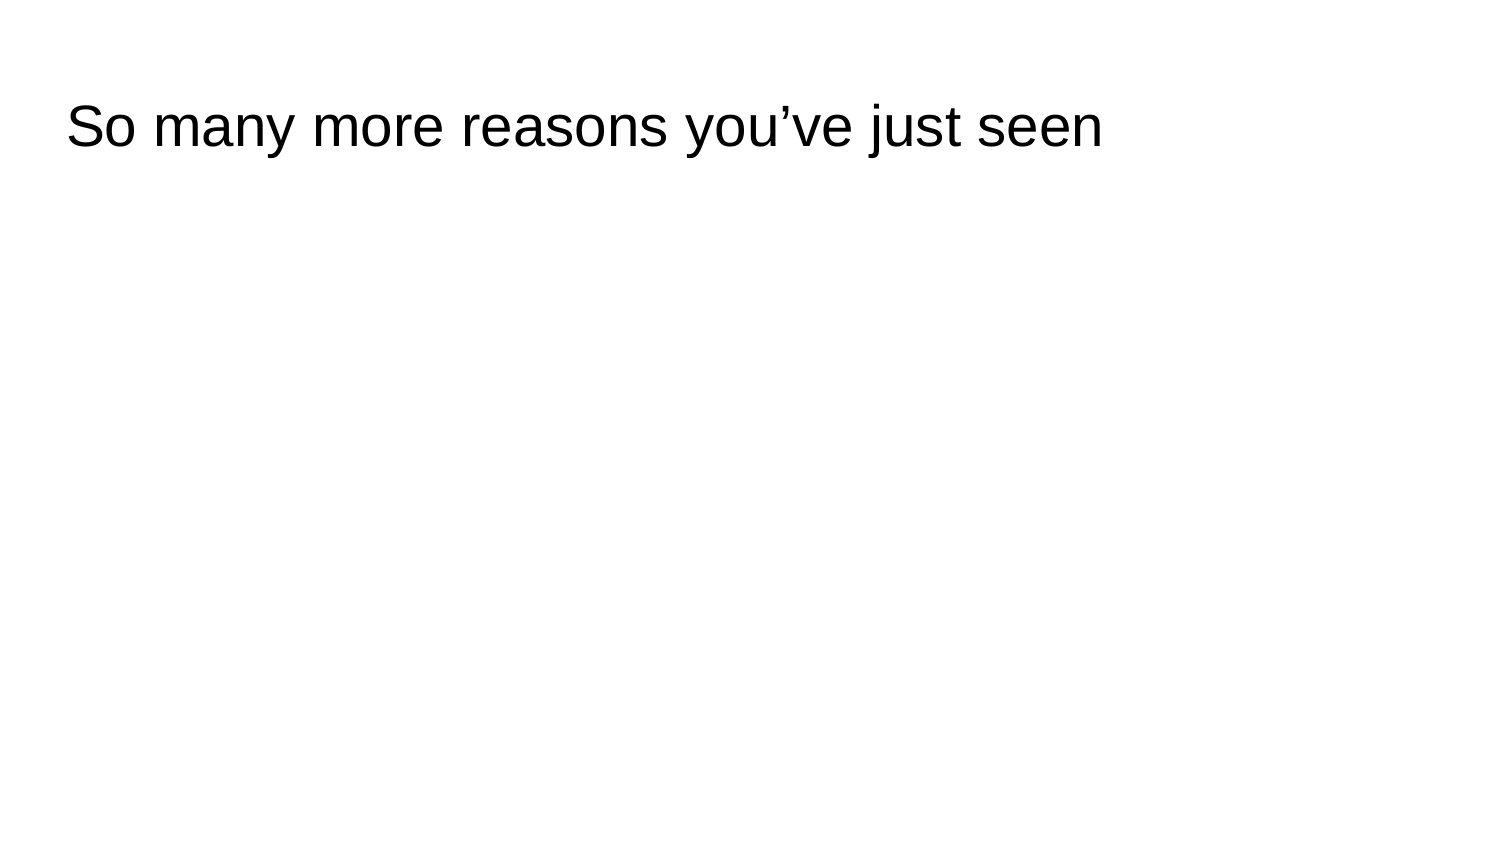

# So many more reasons you’ve just seen